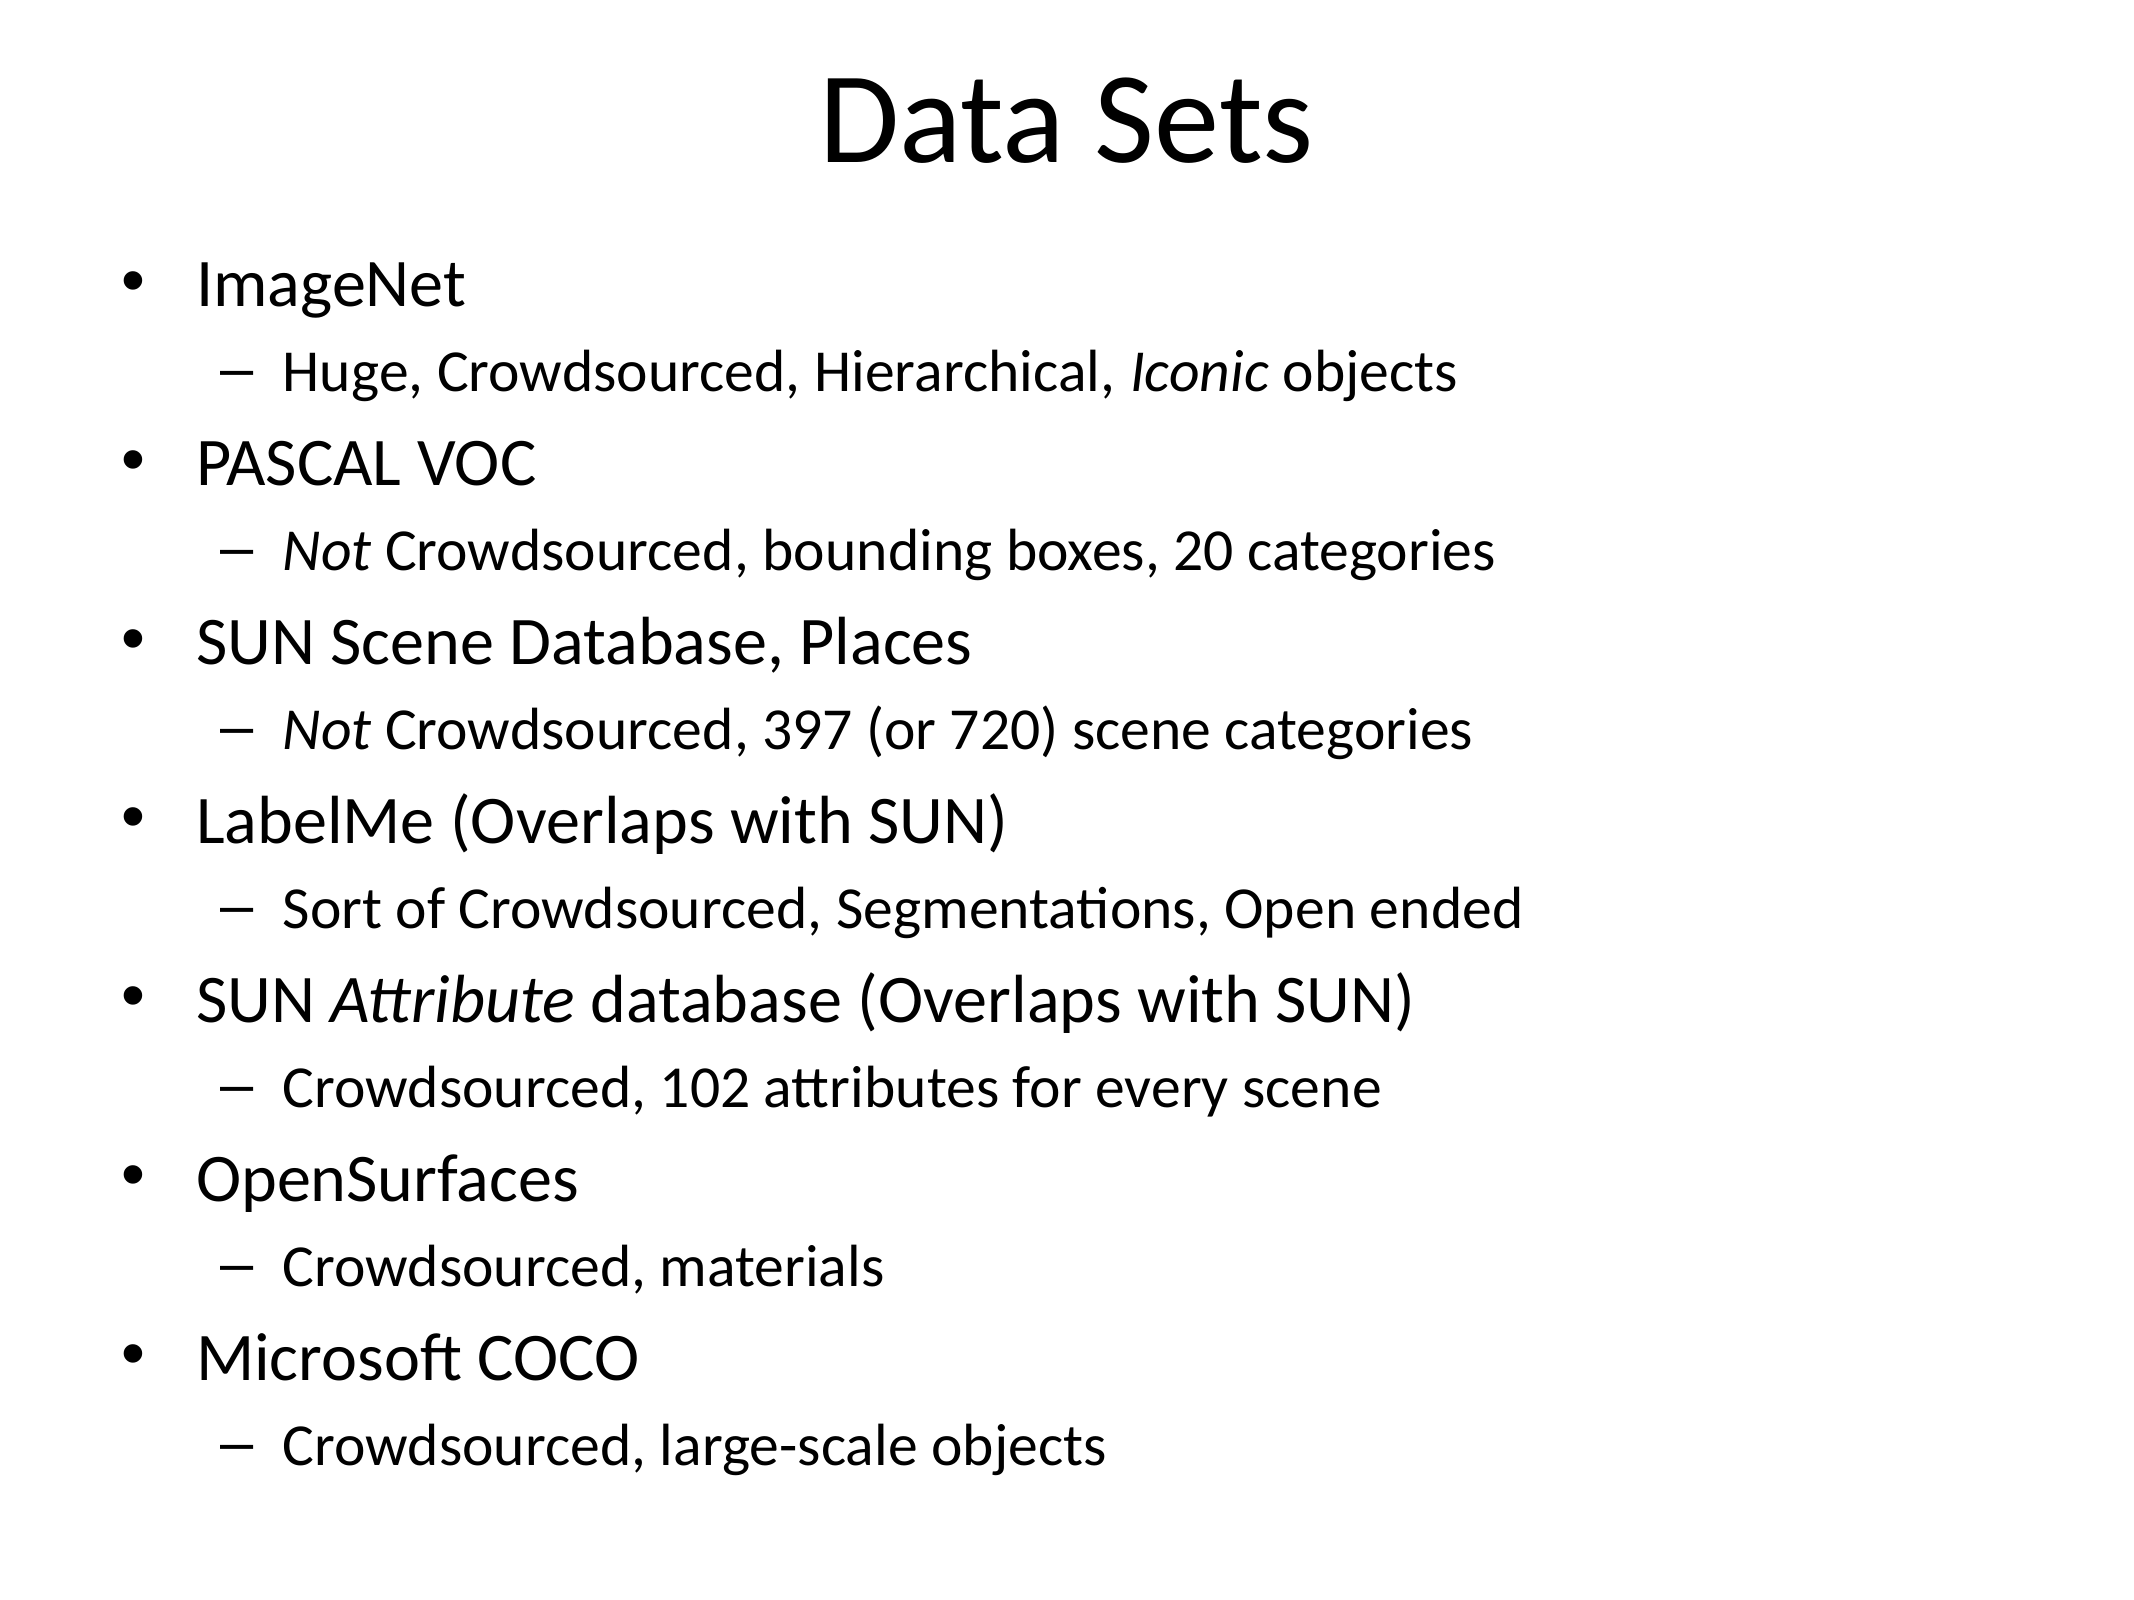

# Data Sets
ImageNet
Huge, Crowdsourced, Hierarchical, Iconic objects
PASCAL VOC
Not Crowdsourced, bounding boxes, 20 categories
SUN Scene Database, Places
Not Crowdsourced, 397 (or 720) scene categories
LabelMe (Overlaps with SUN)
Sort of Crowdsourced, Segmentations, Open ended
SUN Attribute database (Overlaps with SUN)
Crowdsourced, 102 attributes for every scene
OpenSurfaces
Crowdsourced, materials
Microsoft COCO
Crowdsourced, large-scale objects